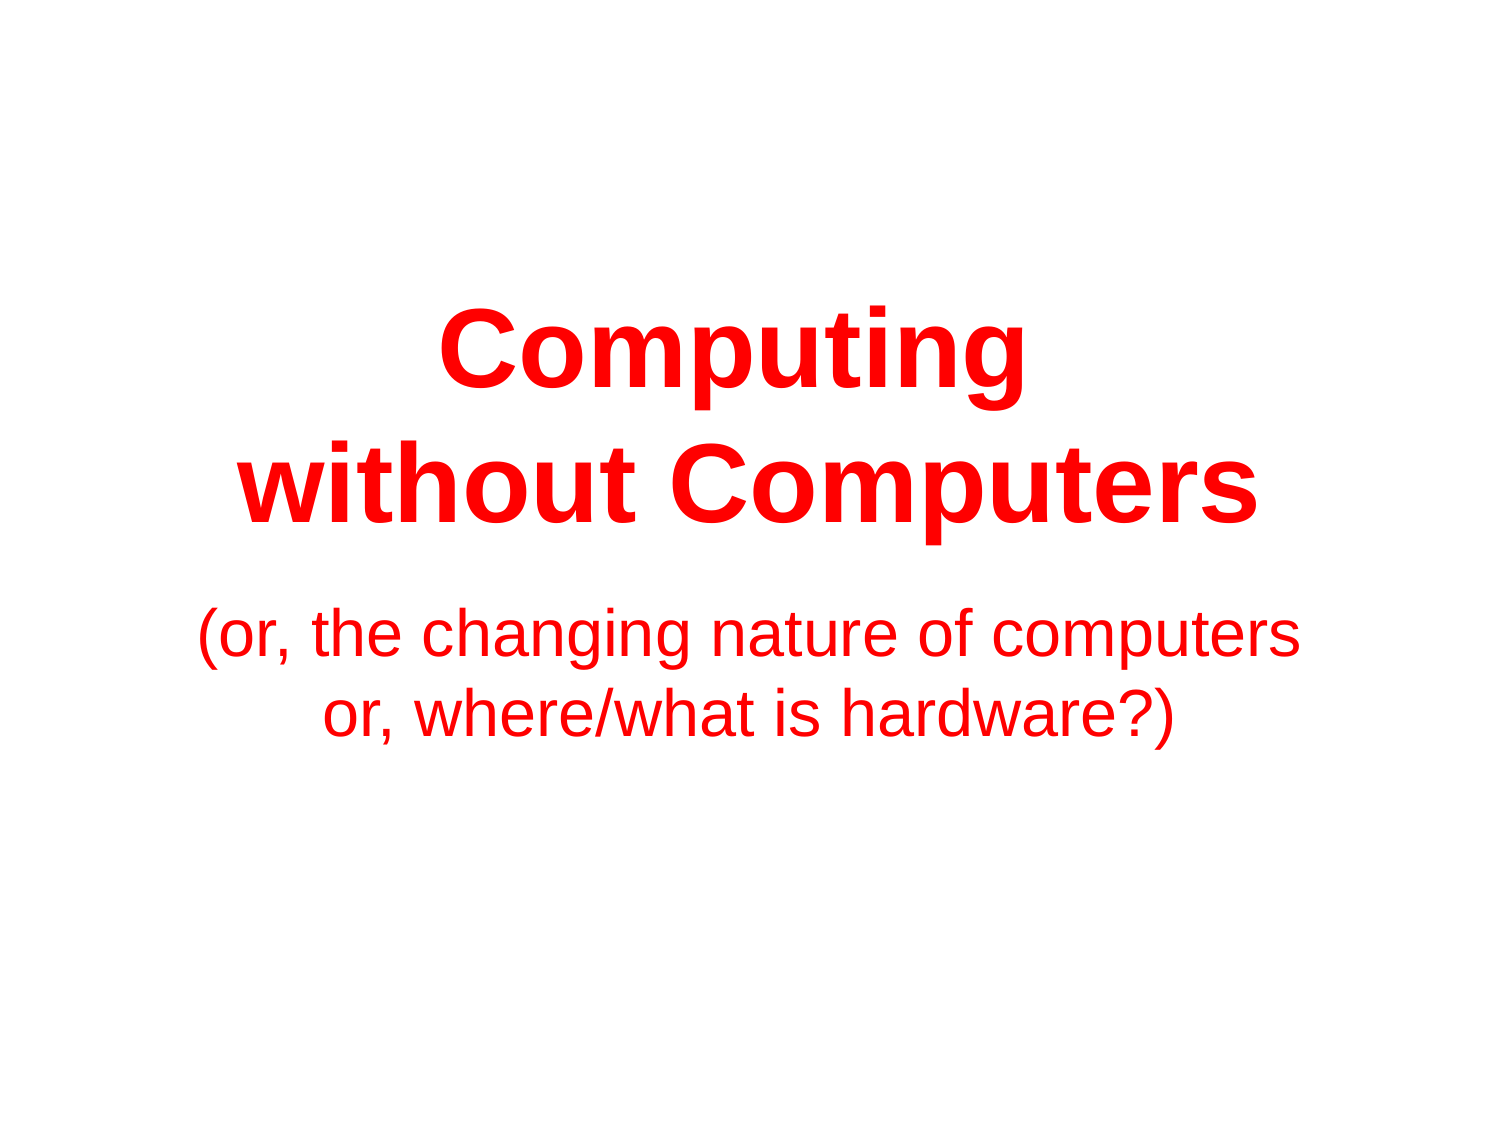

Computing
without Computers
(or, the changing nature of computers
or, where/what is hardware?)